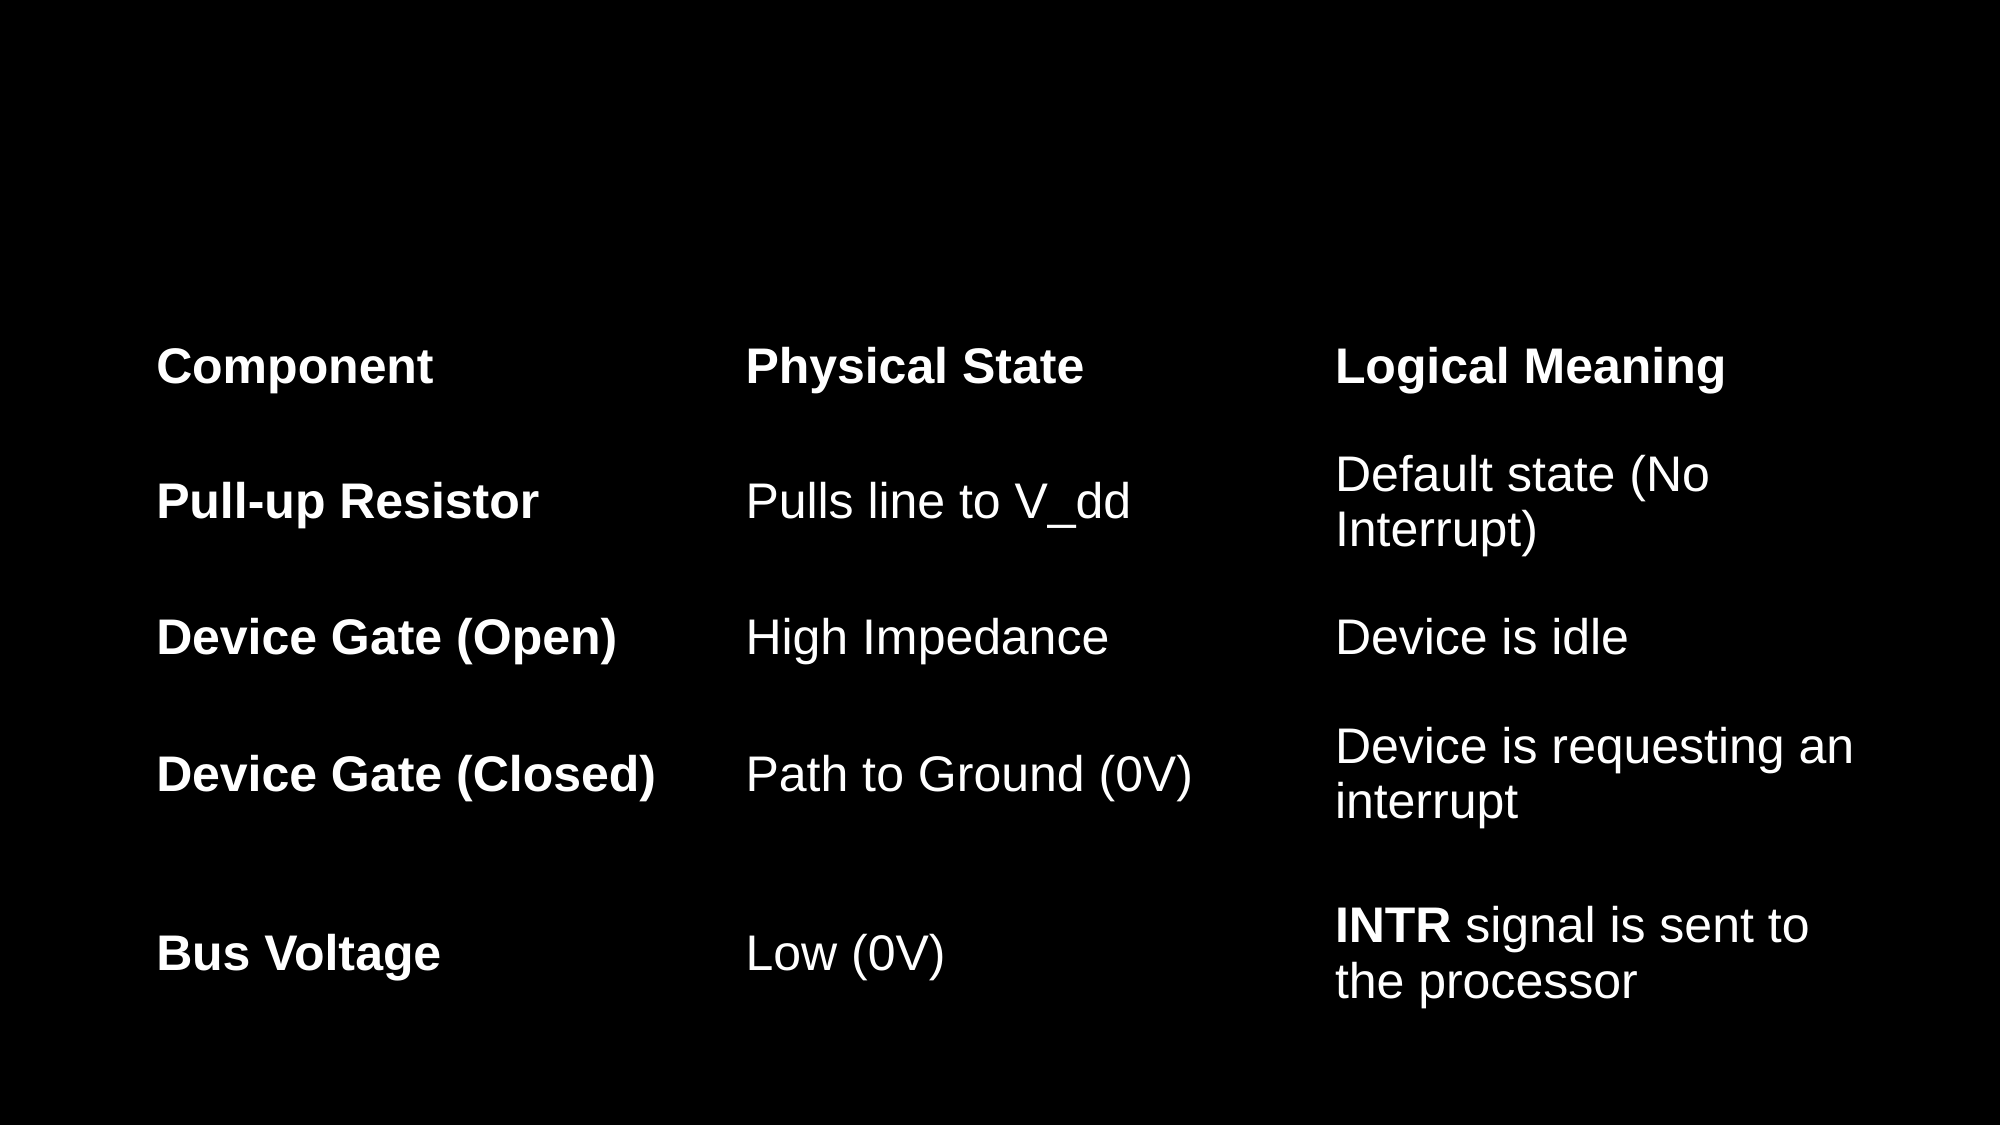

#
| Component | Physical State | Logical Meaning |
| --- | --- | --- |
| Pull-up Resistor | Pulls line to V\_dd | Default state (No Interrupt) |
| Device Gate (Open) | High Impedance | Device is idle |
| Device Gate (Closed) | Path to Ground (0V) | Device is requesting an interrupt |
| Bus Voltage | Low (0V) | INTR signal is sent to the processor |